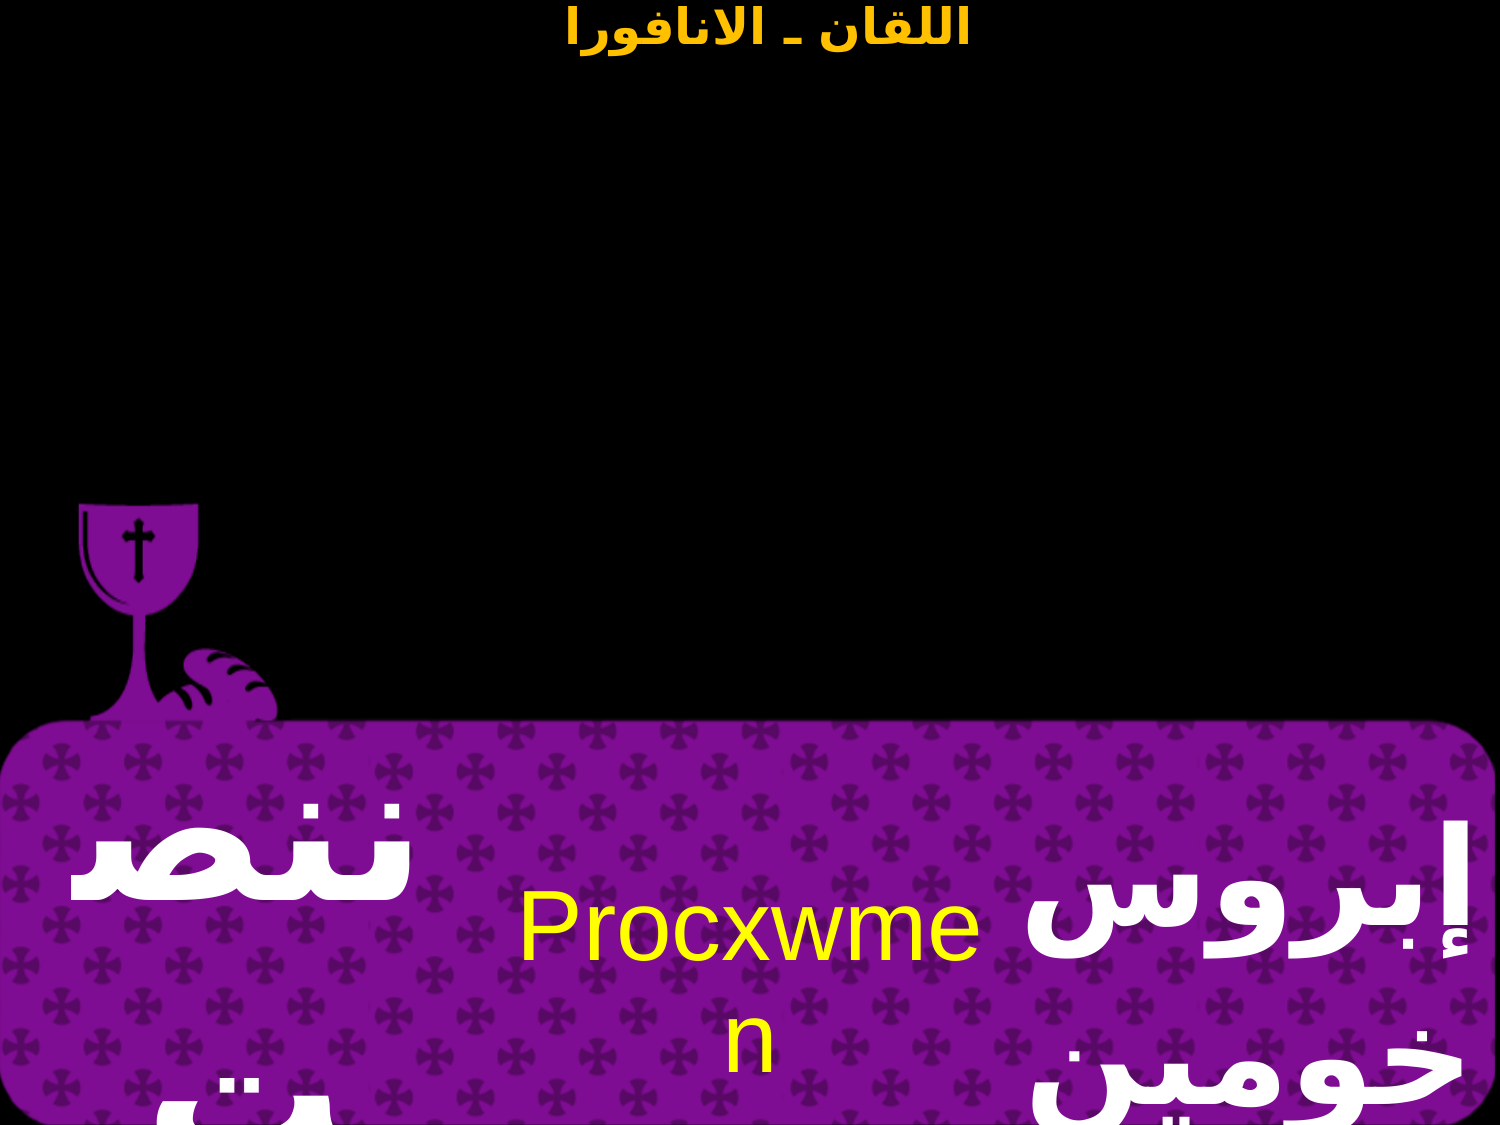

| ننصت | Procxwmen | إبروس خومين |
| --- | --- | --- |